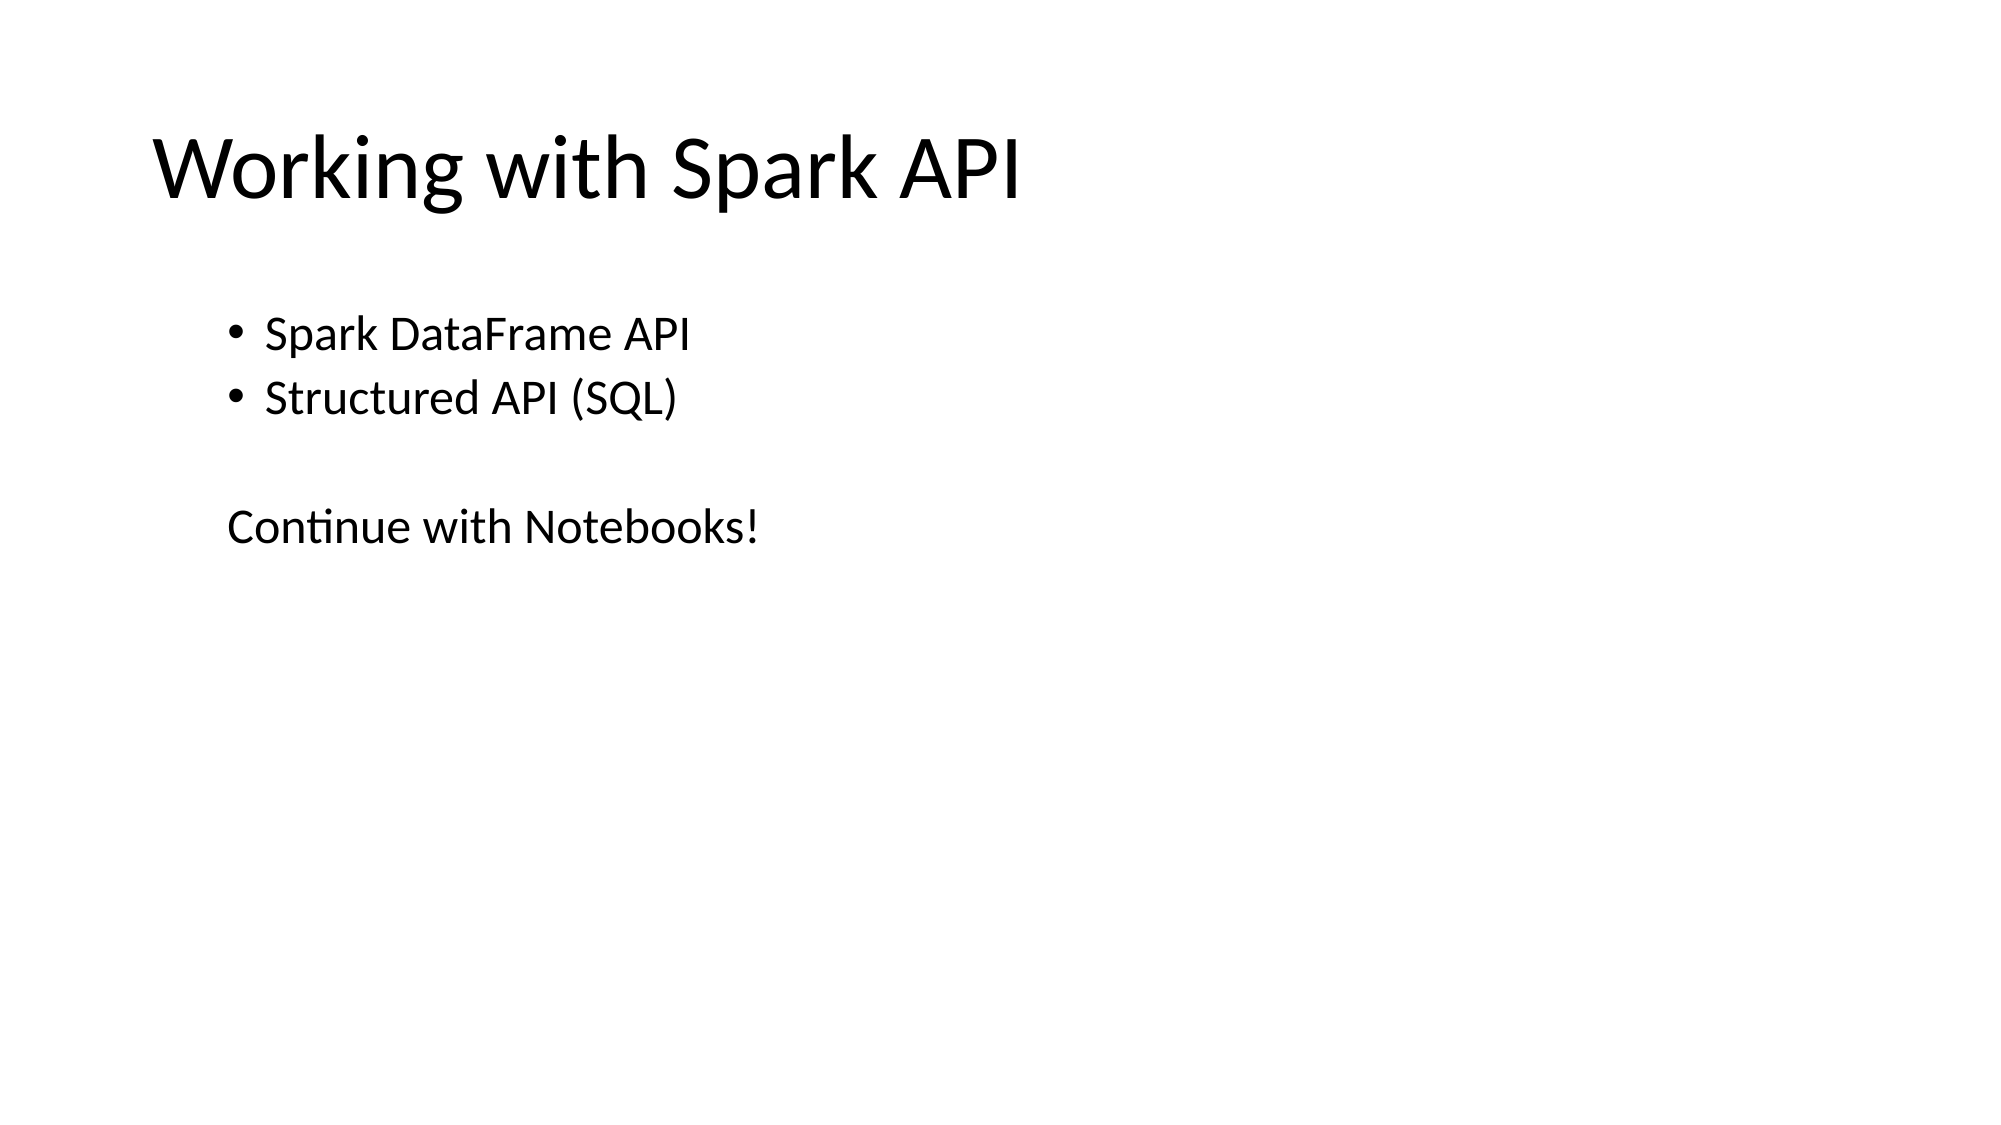

# Working with Spark API
Spark DataFrame API
Structured API (SQL)

Continue with Notebooks!